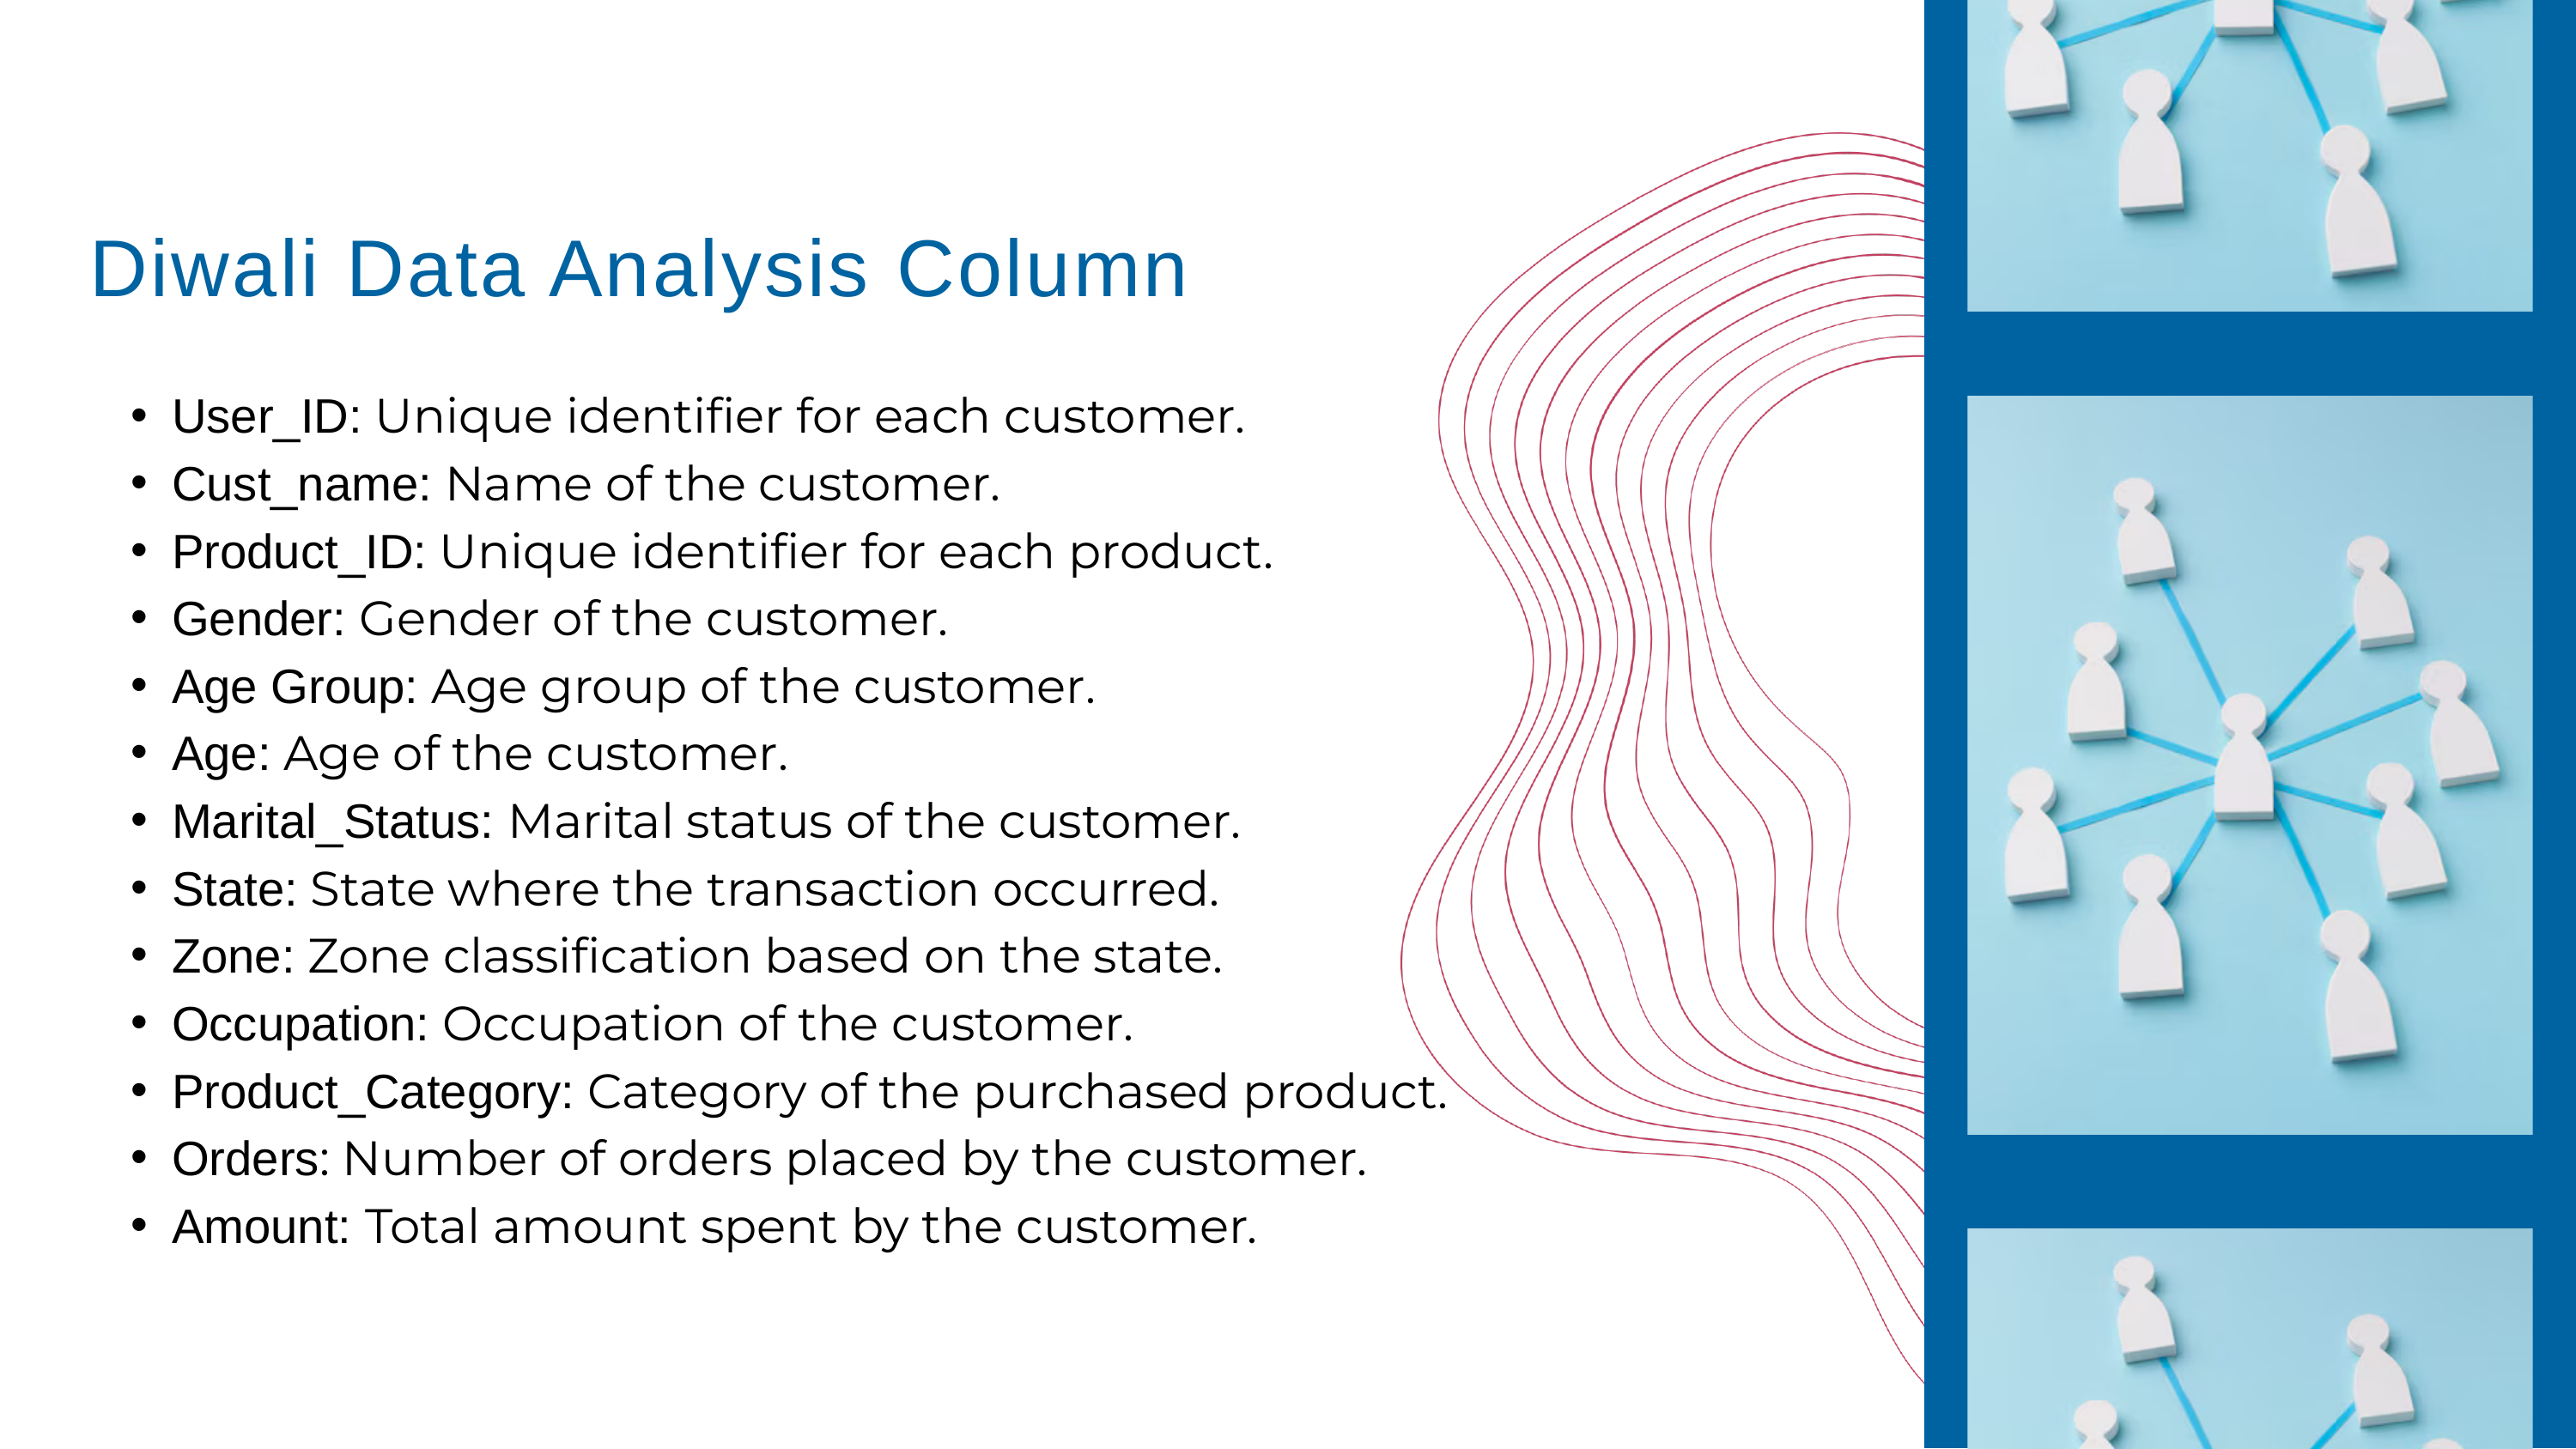

Diwali Data Analysis Column
User_ID: Unique identifier for each customer.
Cust_name: Name of the customer.
Product_ID: Unique identifier for each product.
Gender: Gender of the customer.
Age Group: Age group of the customer.
Age: Age of the customer.
Marital_Status: Marital status of the customer.
State: State where the transaction occurred.
Zone: Zone classification based on the state.
Occupation: Occupation of the customer.
Product_Category: Category of the purchased product.
Orders: Number of orders placed by the customer.
Amount: Total amount spent by the customer.